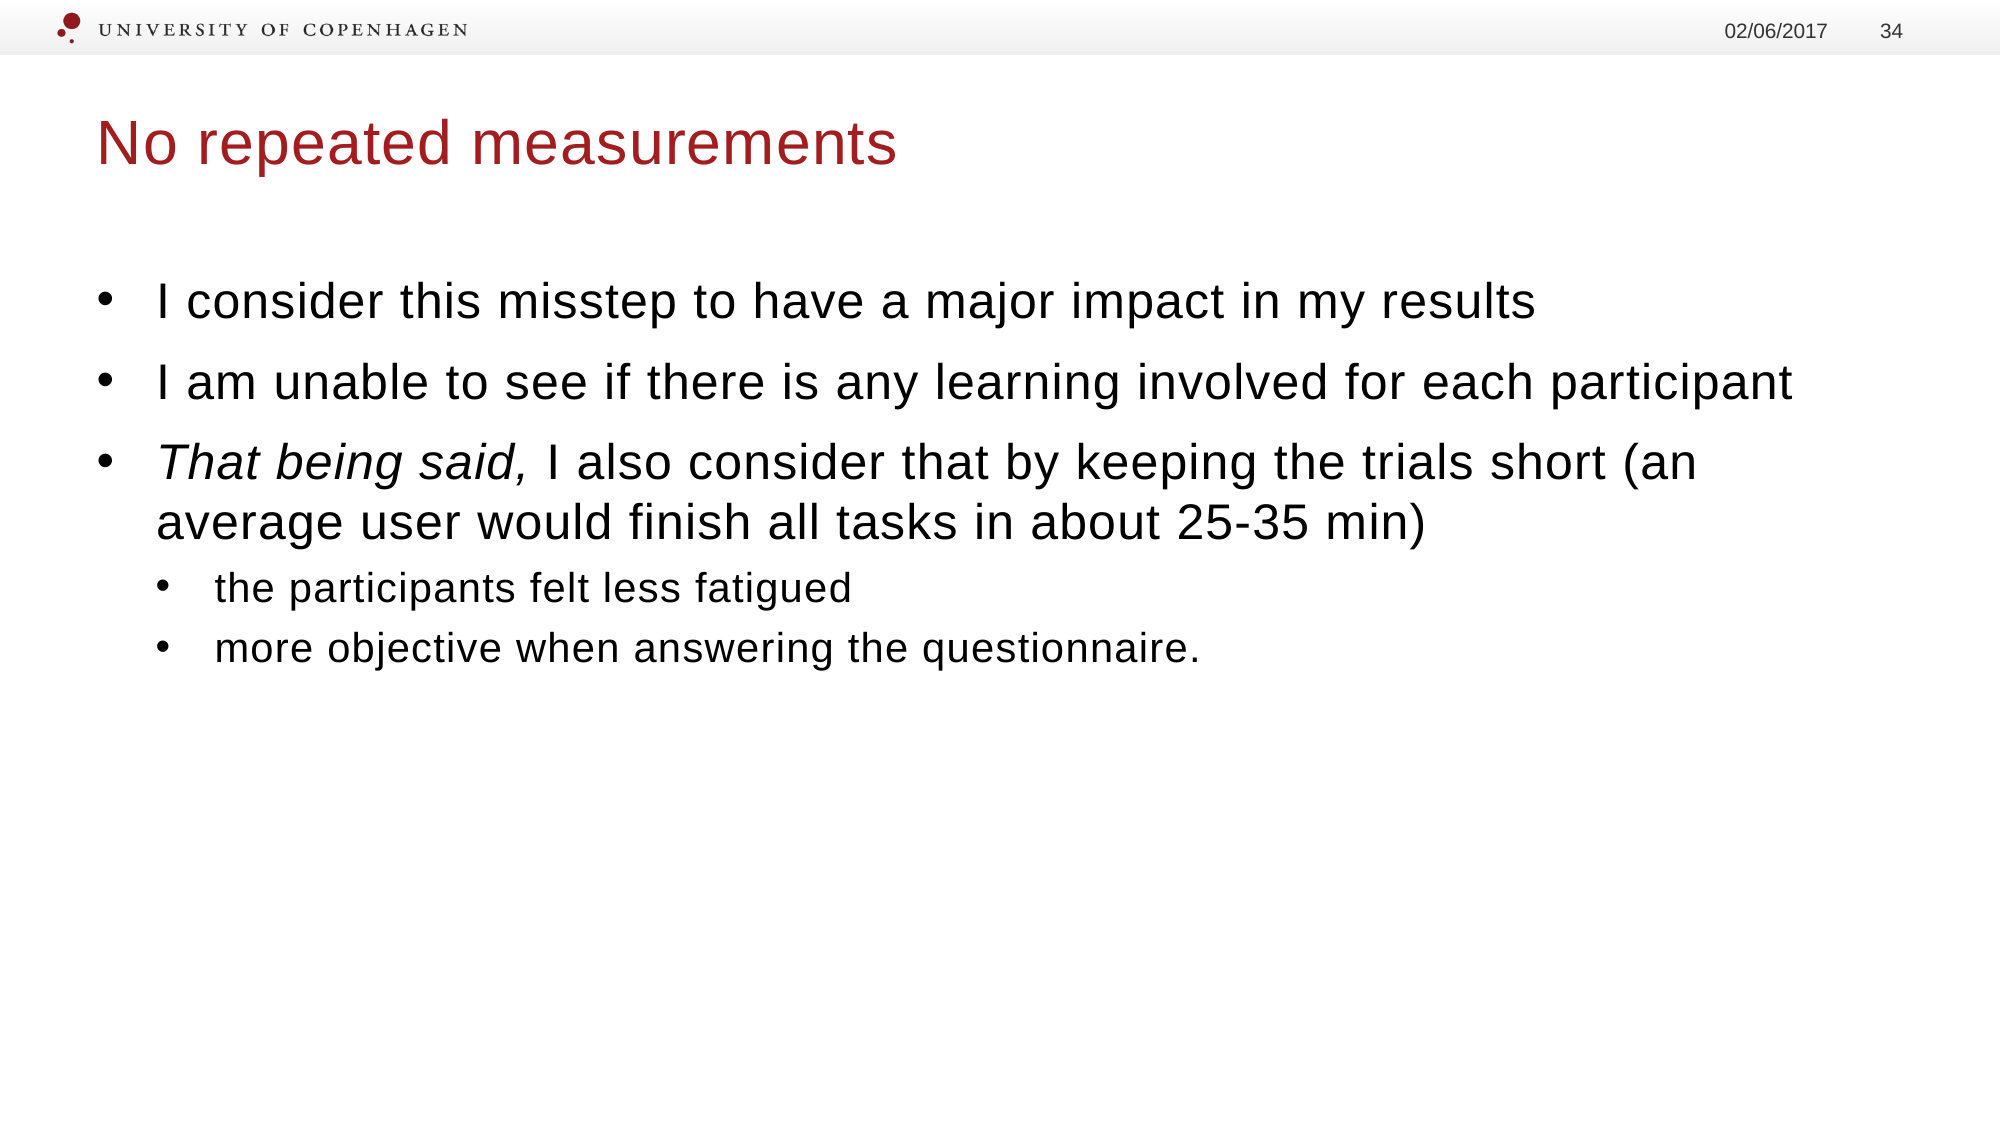

02/06/2017
34
# No repeated measurements
I consider this misstep to have a major impact in my results
I am unable to see if there is any learning involved for each participant
That being said, I also consider that by keeping the trials short (an average user would finish all tasks in about 25-35 min)
the participants felt less fatigued
more objective when answering the questionnaire.